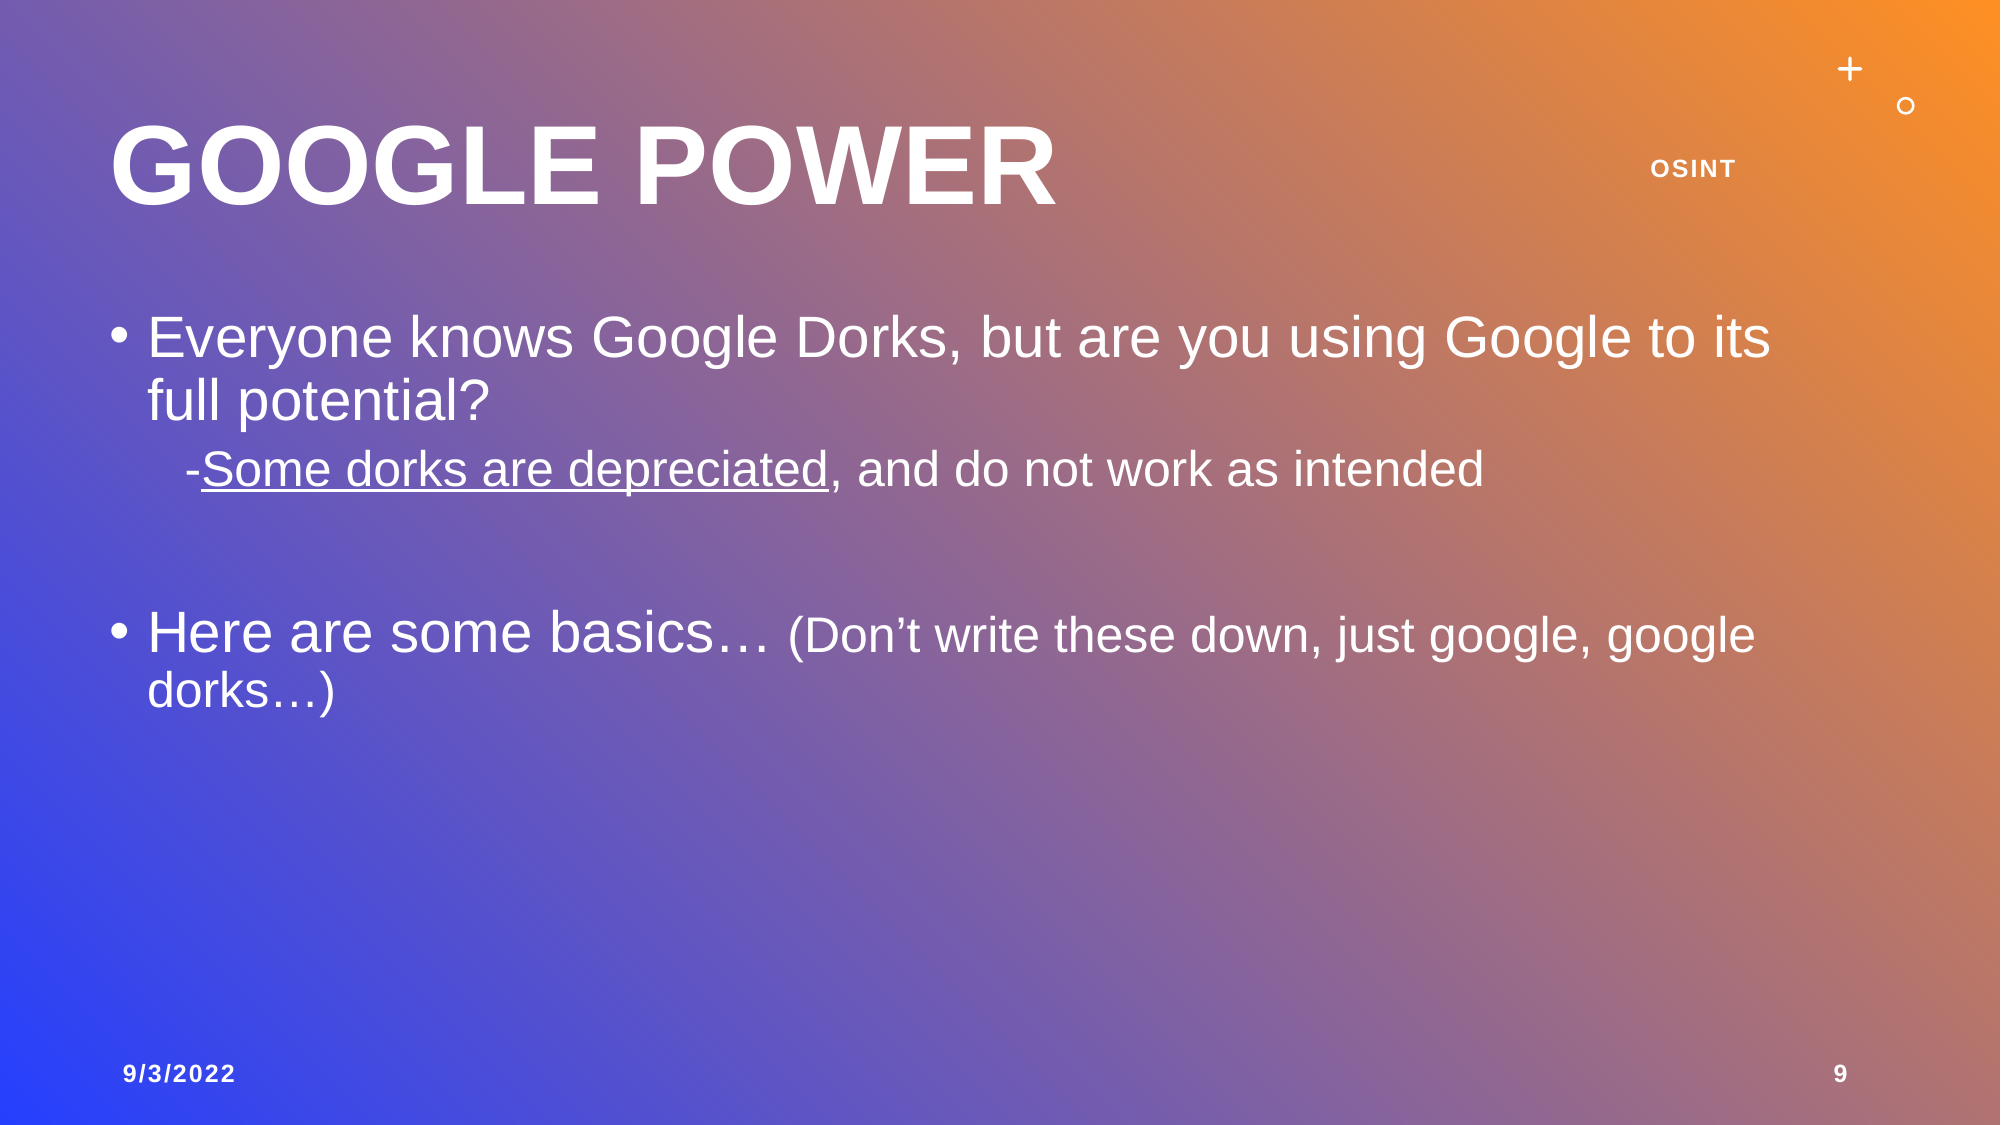

# Google Power
OSINT
Everyone knows Google Dorks, but are you using Google to its full potential?
-Some dorks are depreciated, and do not work as intended

Here are some basics… (Don’t write these down, just google, google dorks…)
9/3/2022
9